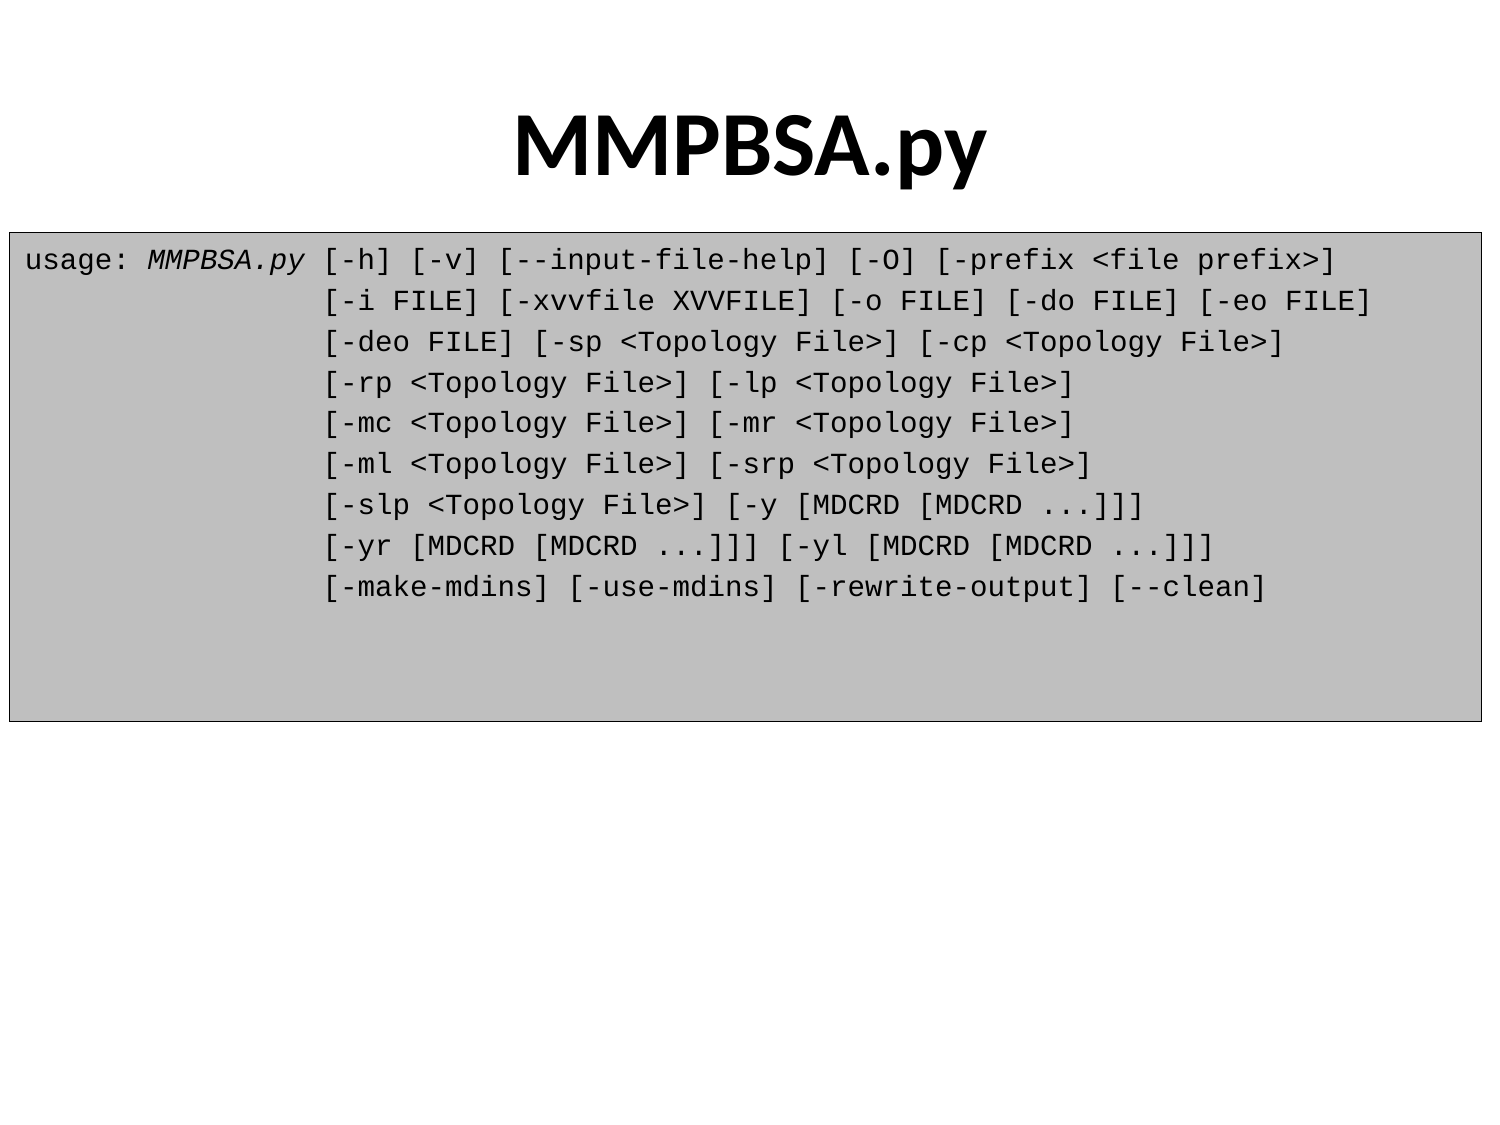

# MMPBSA.py
usage: MMPBSA.py [-h] [-v] [--input-file-help] [-O] [-prefix <file prefix>]
                 [-i FILE] [-xvvfile XVVFILE] [-o FILE] [-do FILE] [-eo FILE]
                 [-deo FILE] [-sp <Topology File>] [-cp <Topology File>]
                 [-rp <Topology File>] [-lp <Topology File>]
                 [-mc <Topology File>] [-mr <Topology File>]
                 [-ml <Topology File>] [-srp <Topology File>]
                 [-slp <Topology File>] [-y [MDCRD [MDCRD ...]]]
                 [-yr [MDCRD [MDCRD ...]]] [-yl [MDCRD [MDCRD ...]]]
                 [-make-mdins] [-use-mdins] [-rewrite-output] [--clean]